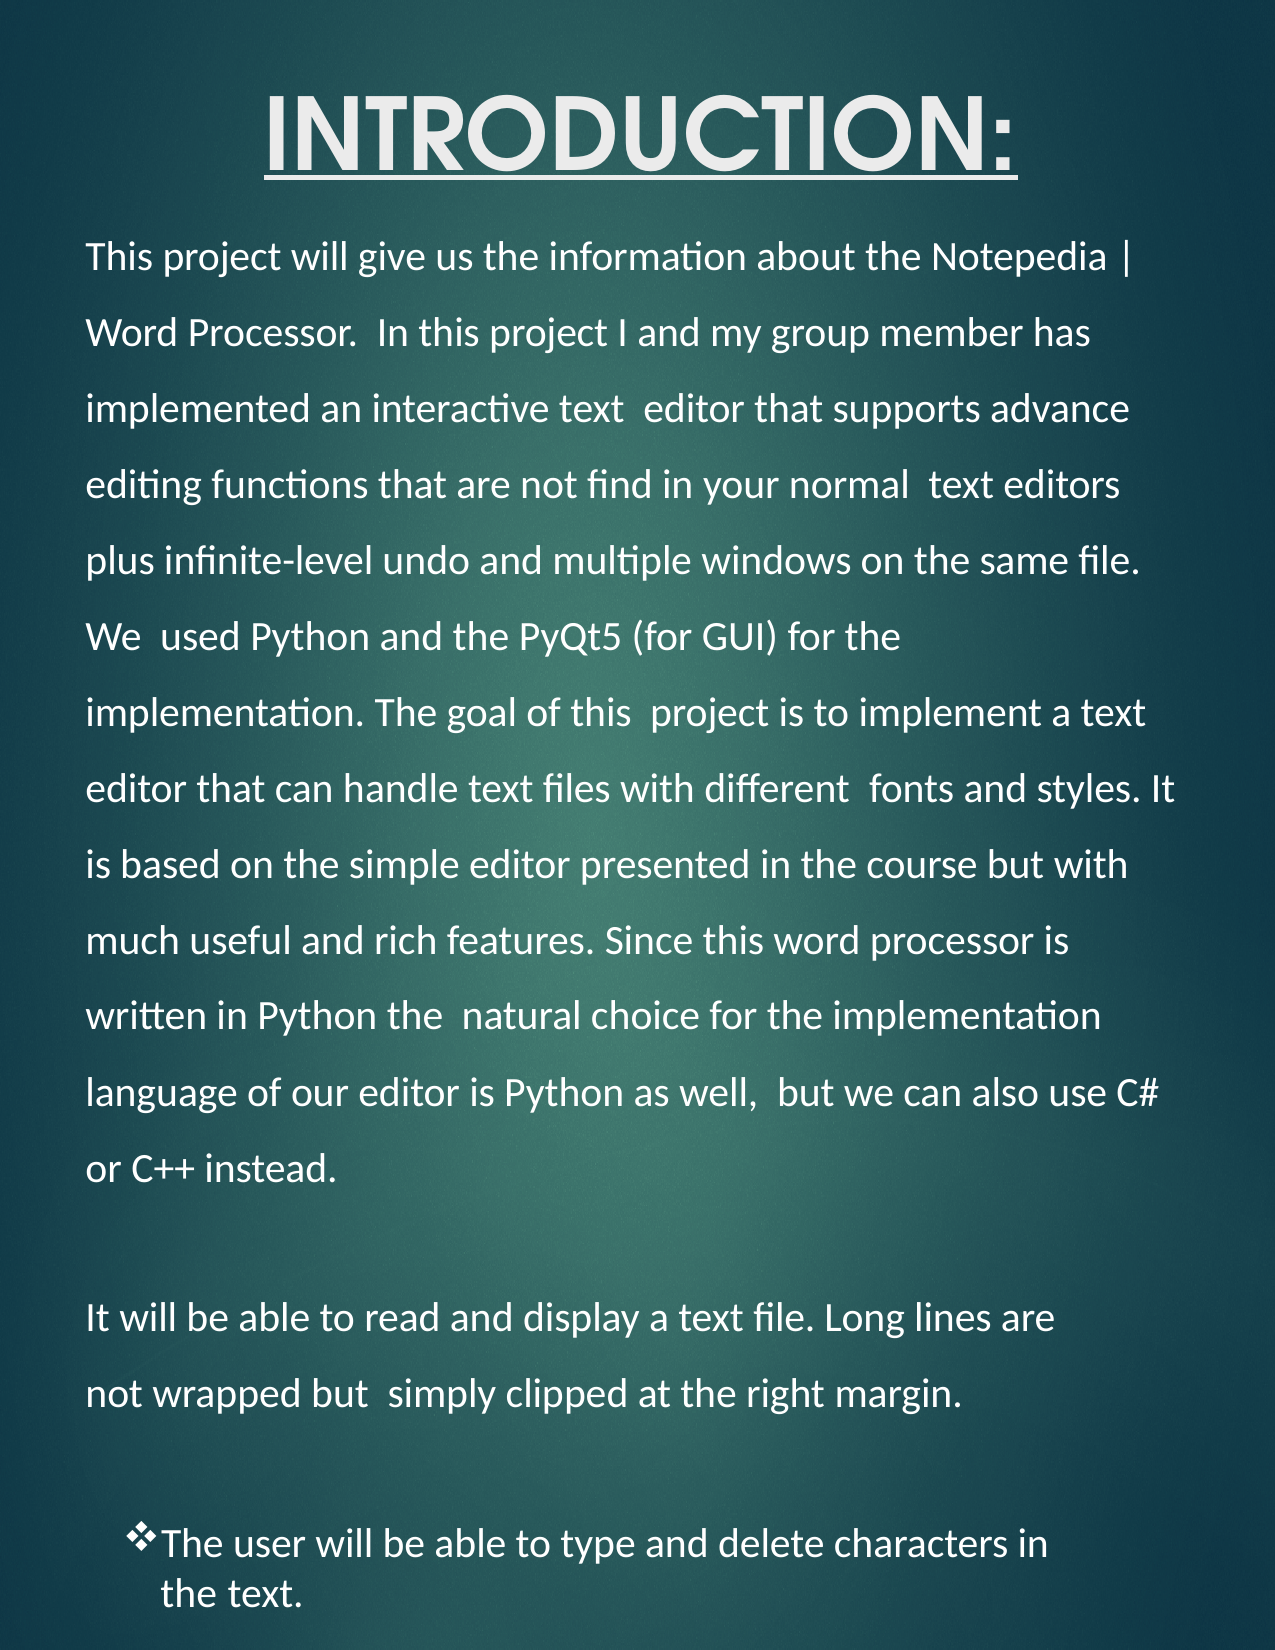

# INTRODUCTION:
This project will give us the information about the Notepedia | Word Processor.  In this project I and my group member has implemented an interactive text  editor that supports advance editing functions that are not find in your normal  text editors plus infinite-level undo and multiple windows on the same file. We  used Python and the PyQt5 (for GUI) for the implementation. The goal of this  project is to implement a text editor that can handle text files with different  fonts and styles. It is based on the simple editor presented in the course but with  much useful and rich features. Since this word processor is written in Python the  natural choice for the implementation language of our editor is Python as well,  but we can also use C# or C++ instead.

It will be able to read and display a text file. Long lines are not wrapped but  simply clipped at the right margin.

The user will be able to type and delete characters in the text.